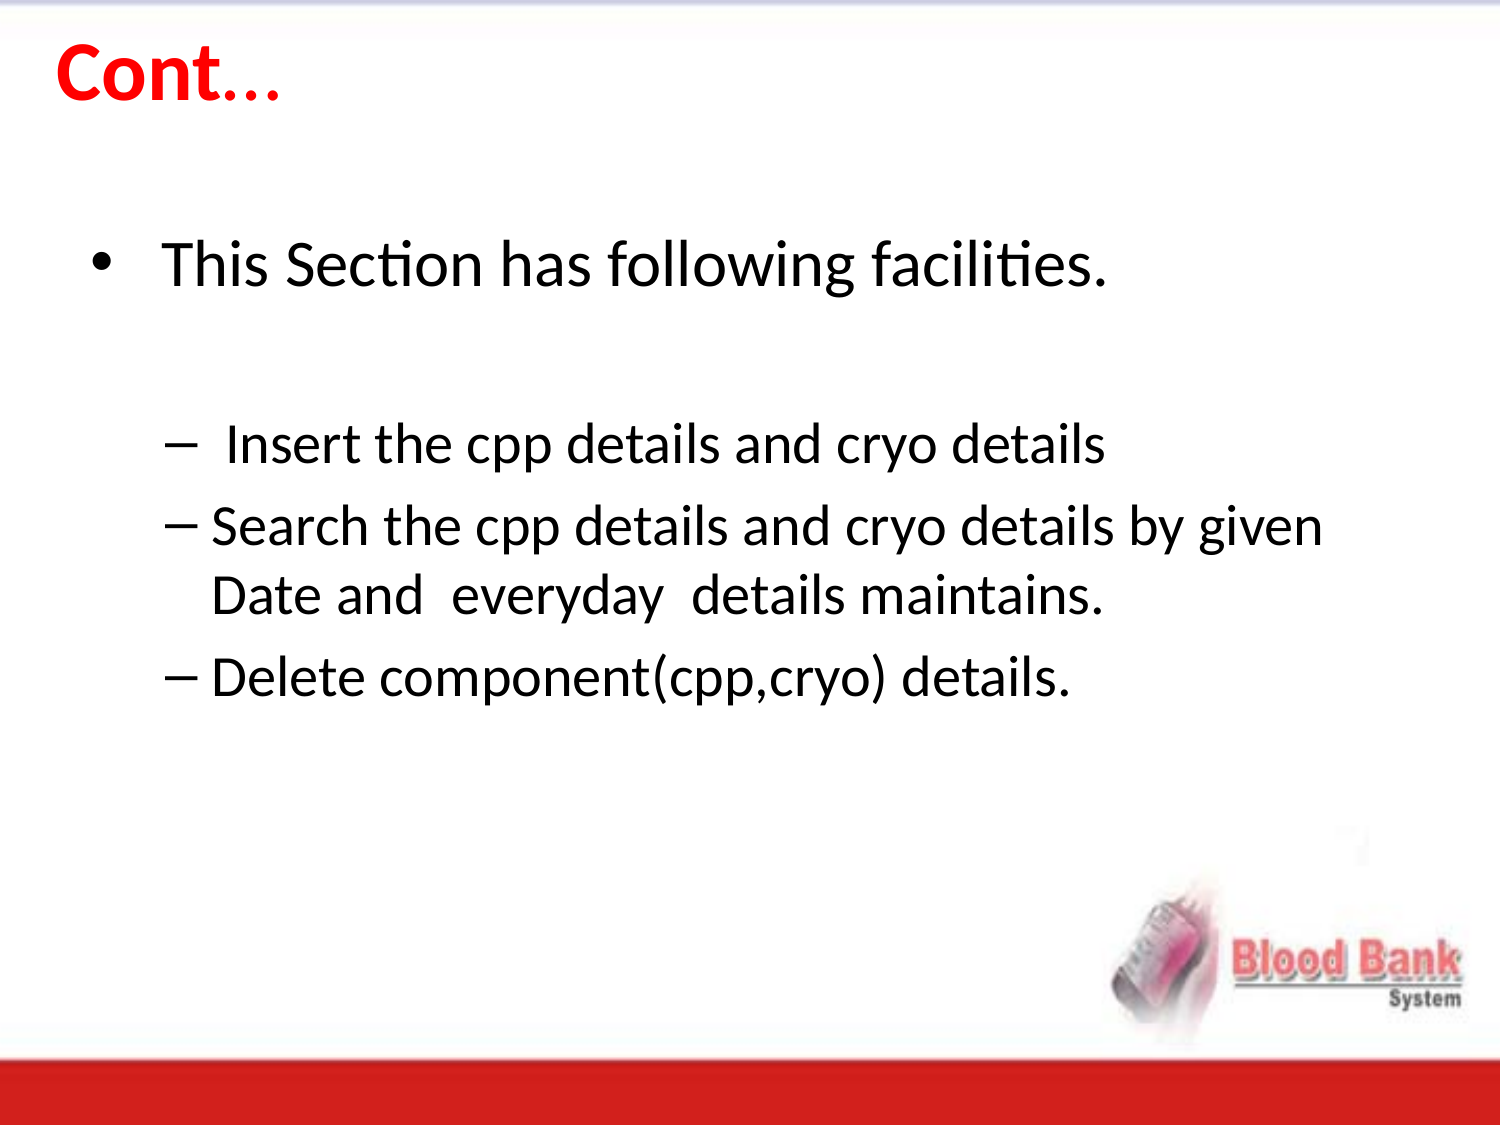

Cont…
 This Section has following facilities.

 Insert the cpp details and cryo details
Search the cpp details and cryo details by given Date and  everyday  details maintains.
Delete component(cpp,cryo) details.